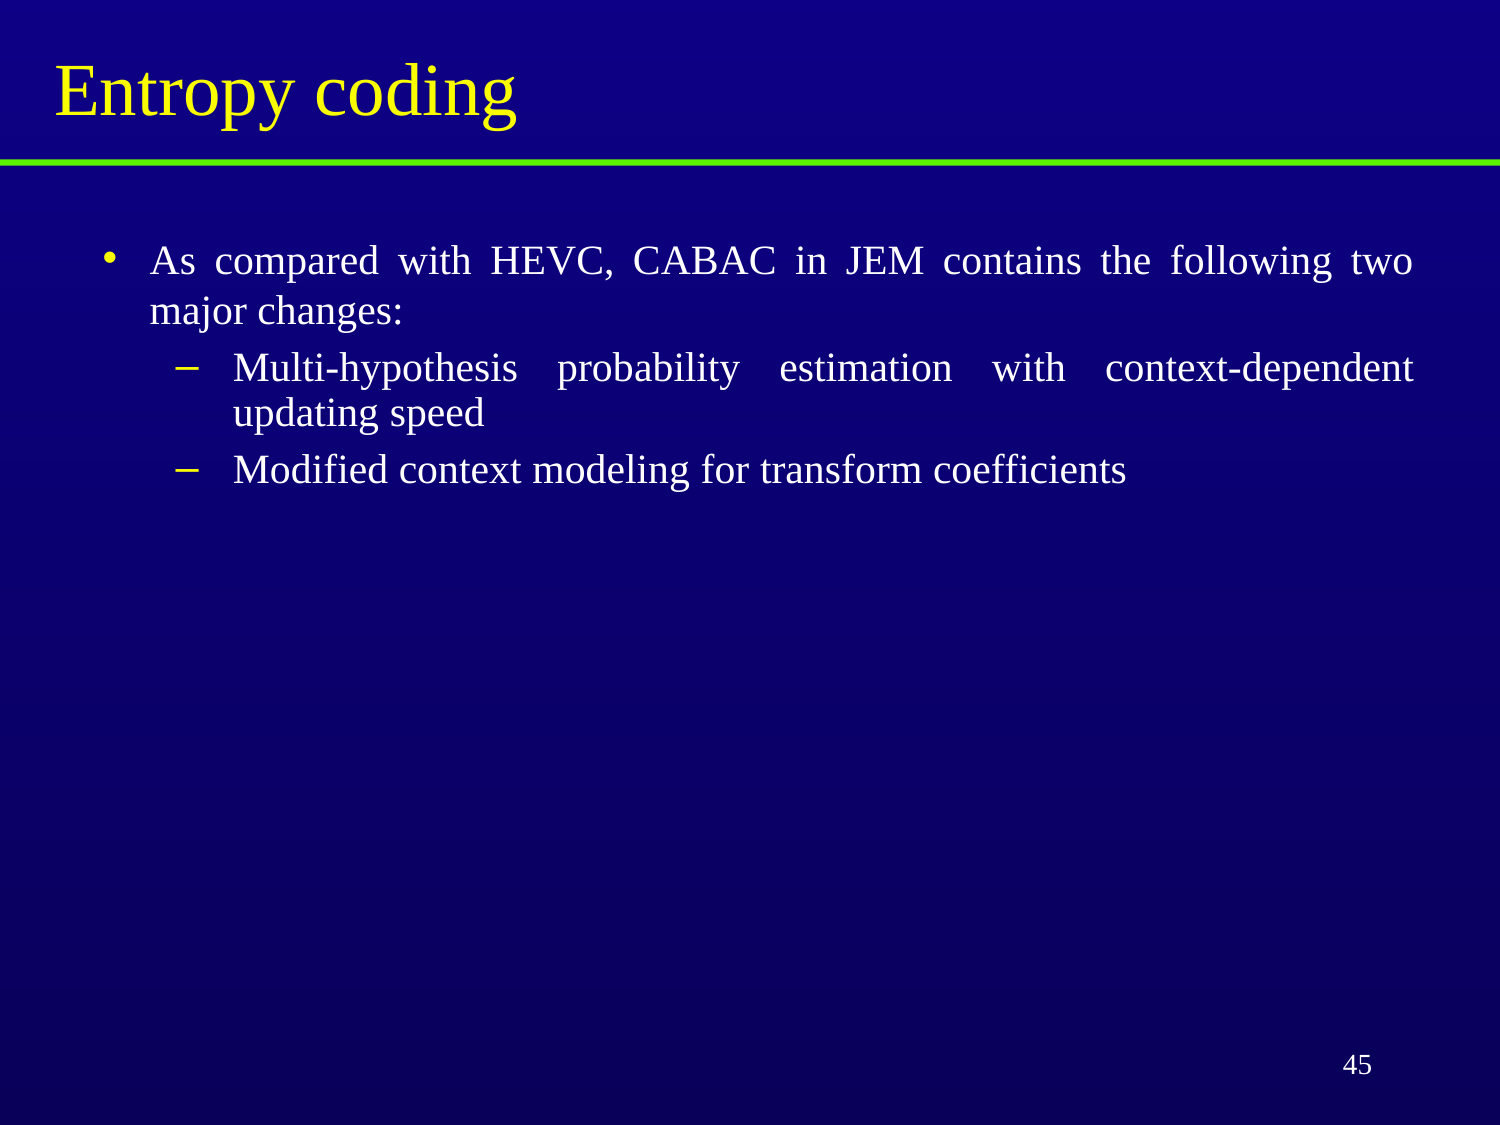

# Entropy coding
As compared with HEVC, CABAC in JEM contains the following two major changes:
Multi-hypothesis probability estimation with context-dependent updating speed
Modified context modeling for transform coefficients

45